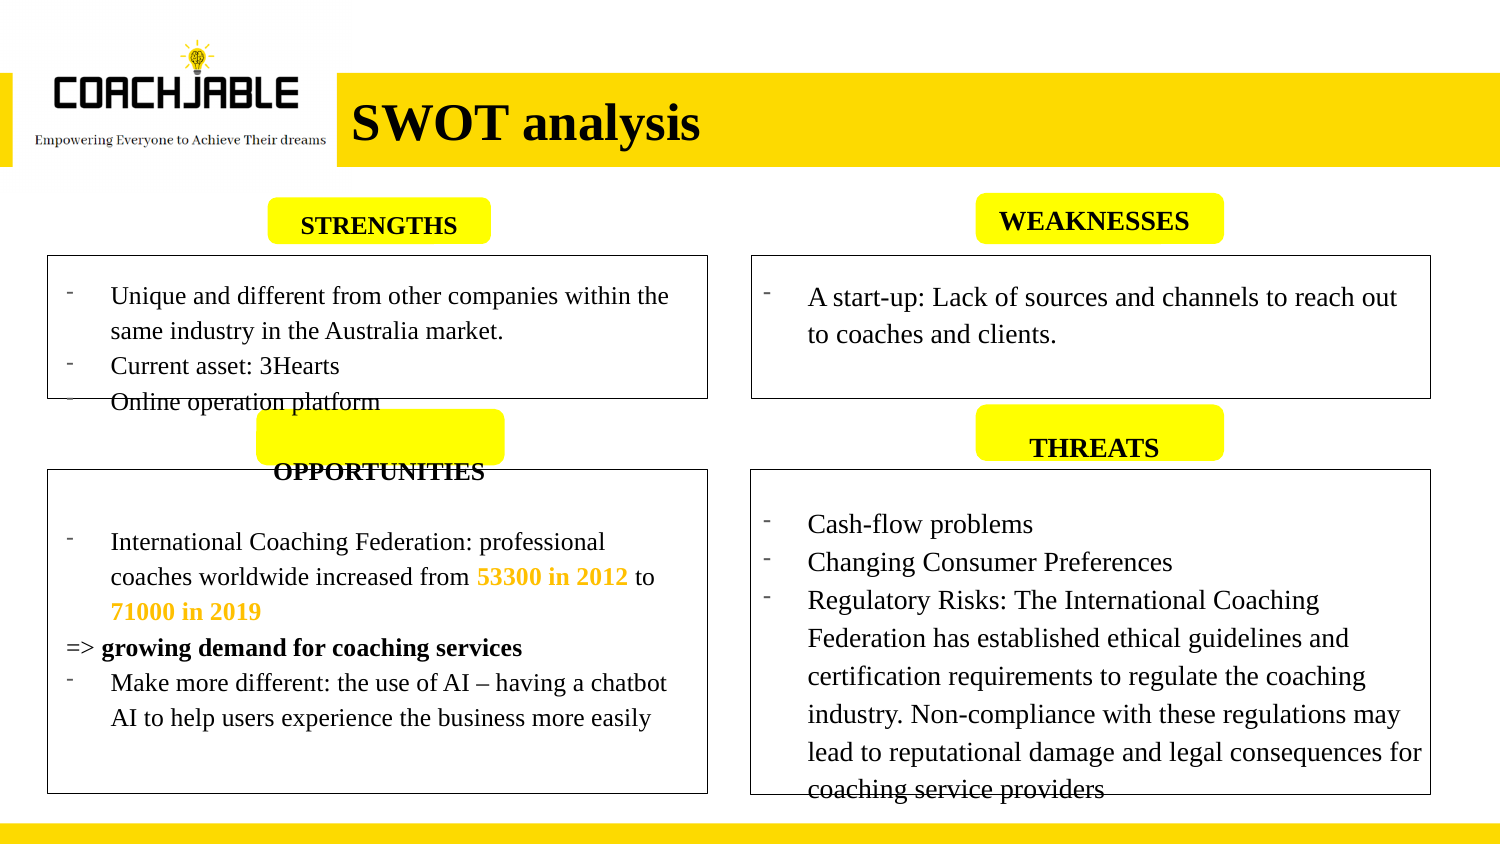

# SWOT analysis
WEAKNESSES

A start-up: Lack of sources and channels to reach out to coaches and clients.

THREATS

Cash-flow problems
Changing Consumer Preferences
Regulatory Risks: The International Coaching Federation has established ethical guidelines and certification requirements to regulate the coaching industry. Non-compliance with these regulations may lead to reputational damage and legal consequences for coaching service providers

STRENGTHS

Unique and different from other companies within the same industry in the Australia market.
Current asset: 3Hearts
Online operation platform

OPPORTUNITIES

International Coaching Federation: professional coaches worldwide increased from 53300 in 2012 to 71000 in 2019
=> growing demand for coaching services
Make more different: the use of AI – having a chatbot AI to help users experience the business more easily